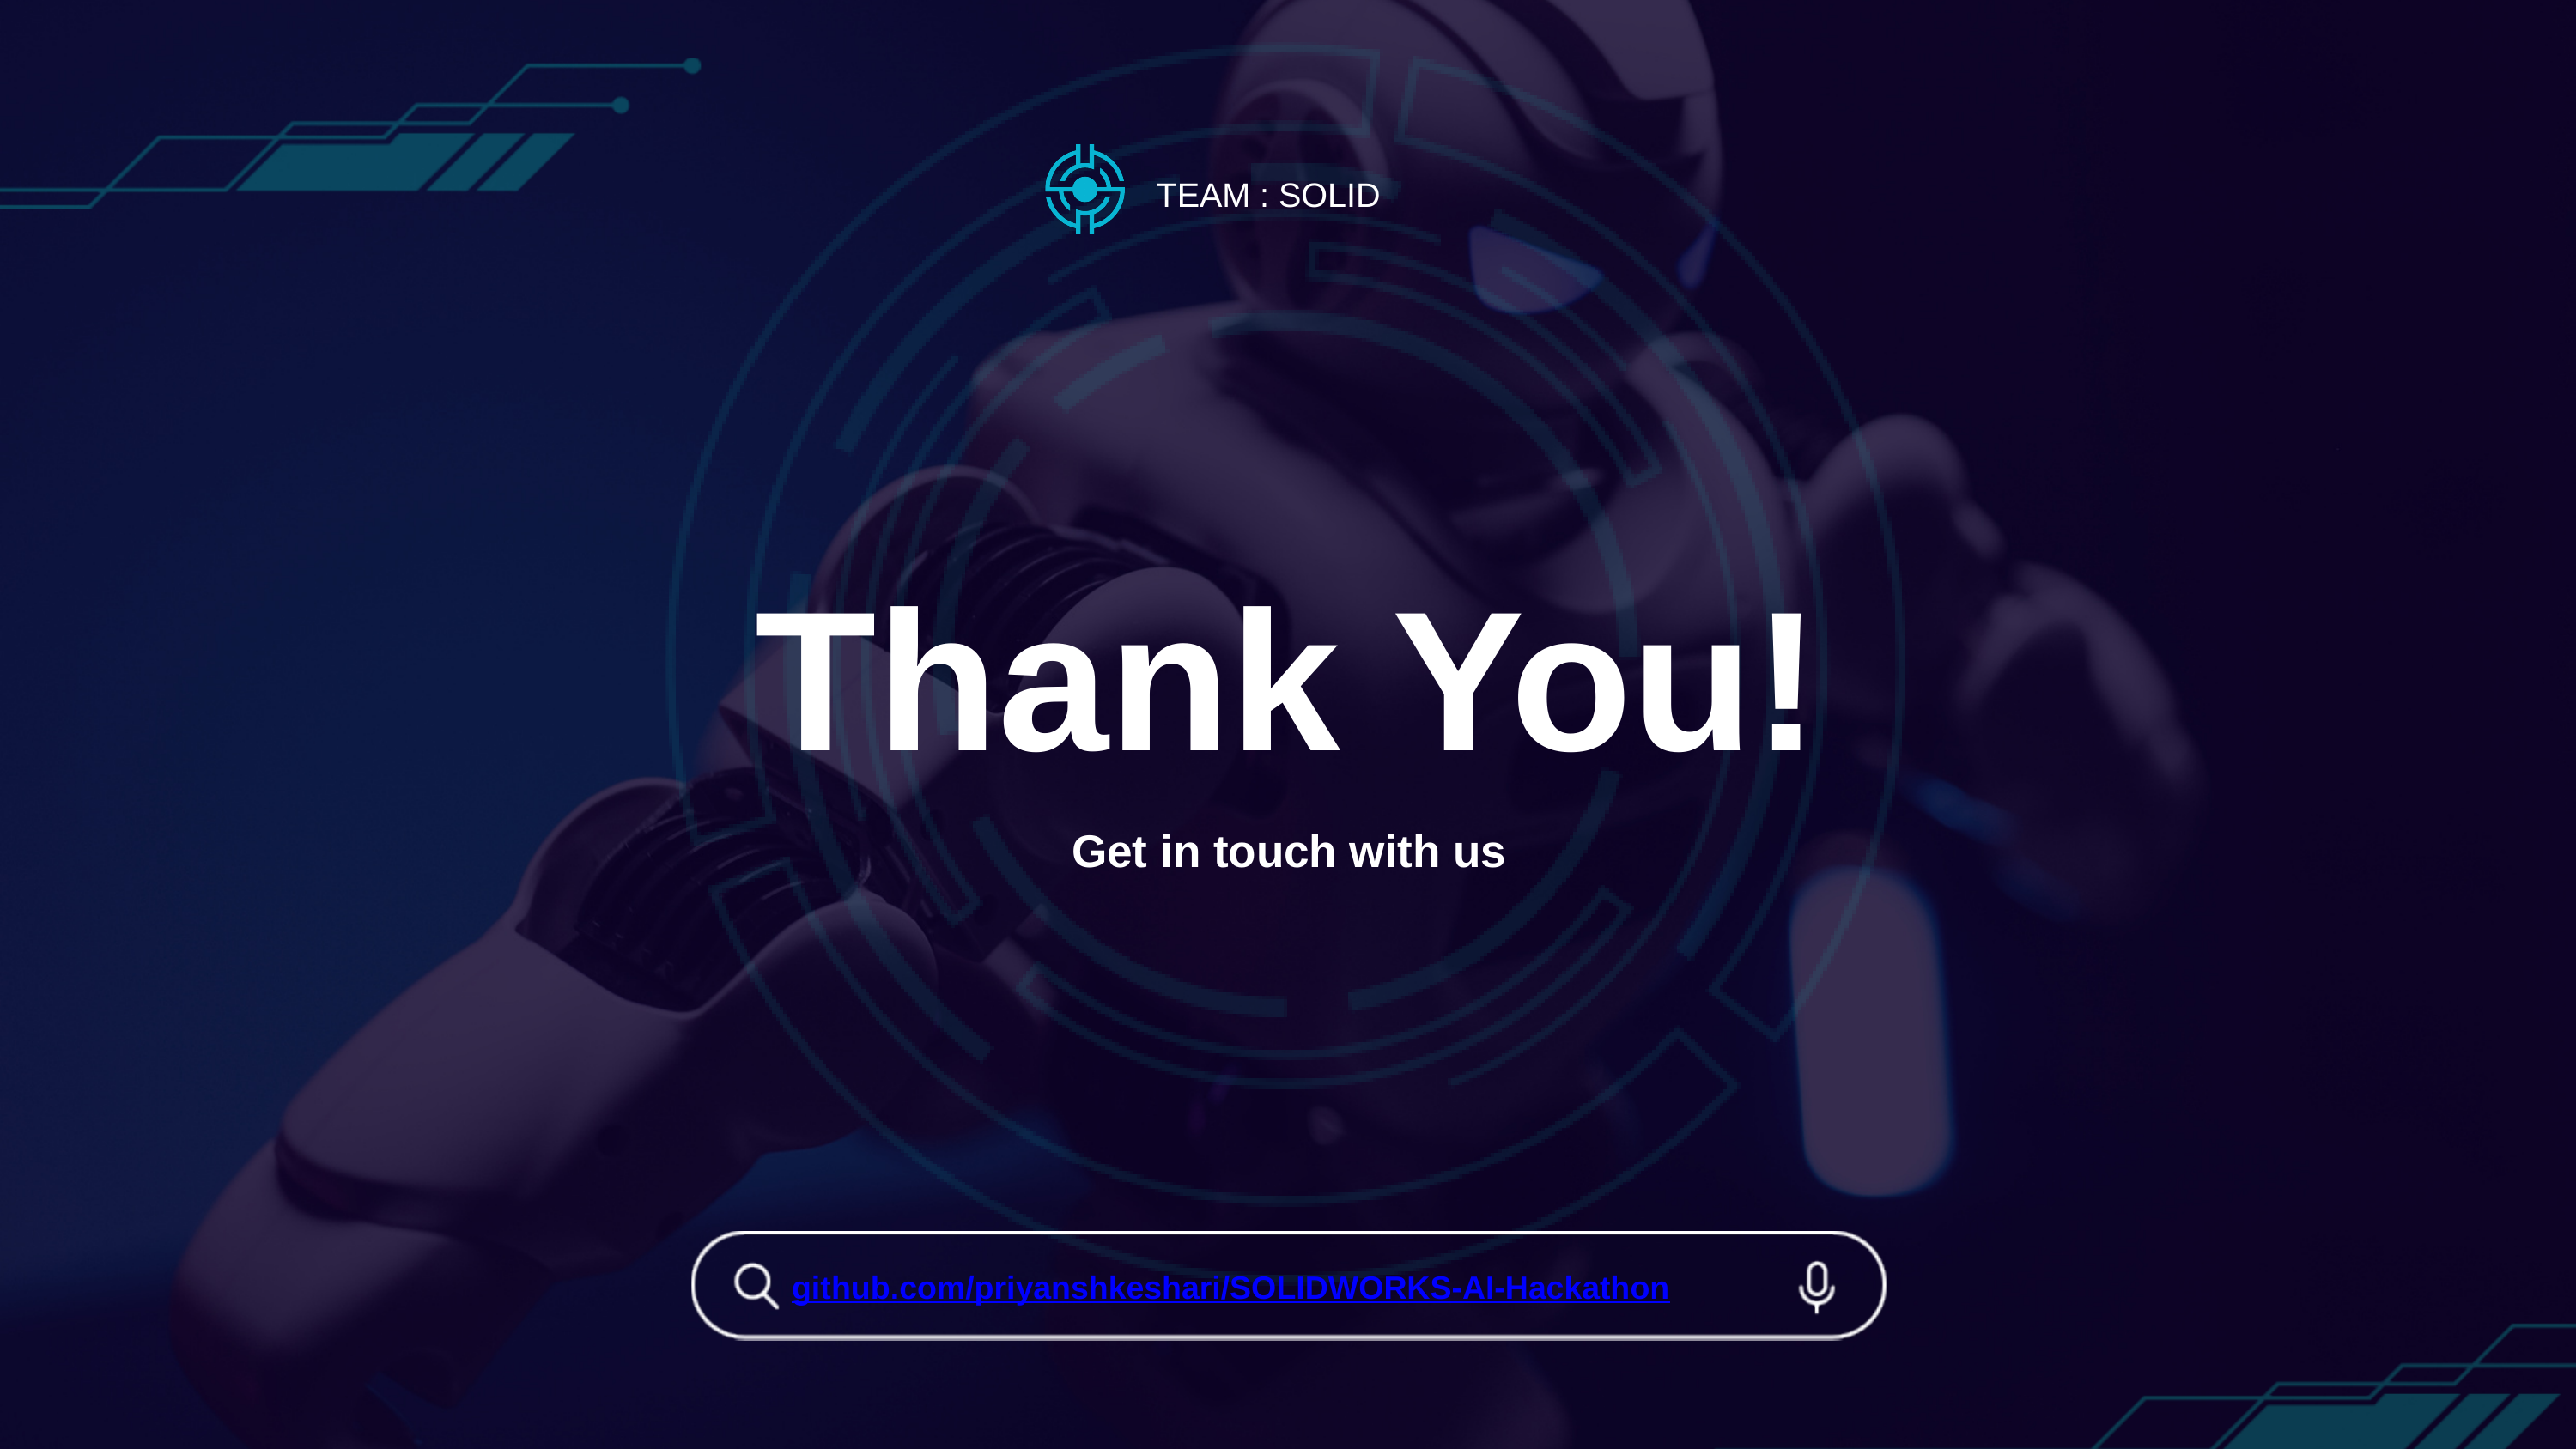

TEAM : SOLID
Thank You!
Get in touch with us

github.com/priyanshkeshari/SOLIDWORKS-AI-Hackathon